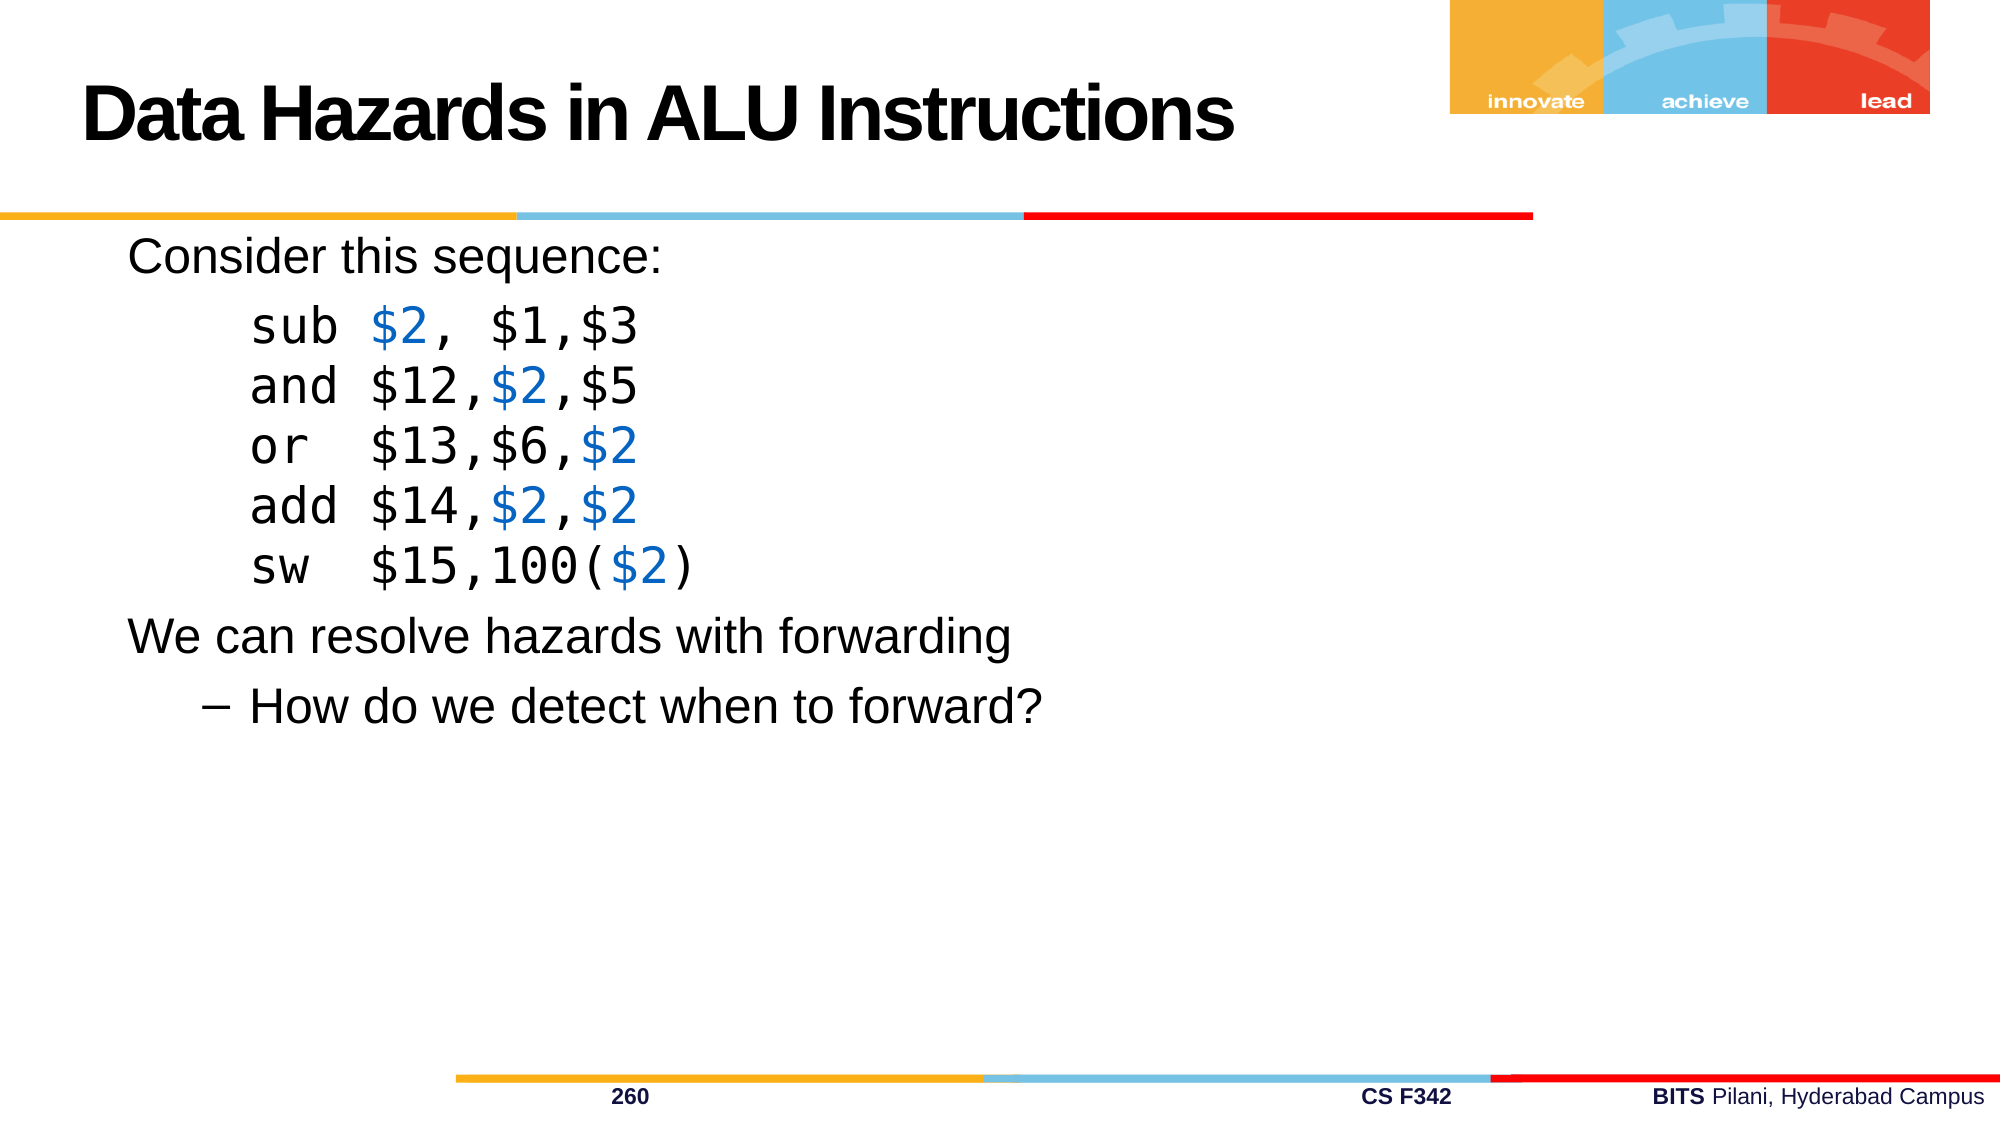

Data Hazards in ALU Instructions
Consider this sequence:
	sub $2, $1,$3
and $12,$2,$5
or  $13,$6,$2
add $14,$2,$2
sw  $15,100($2)
We can resolve hazards with forwarding
How do we detect when to forward?